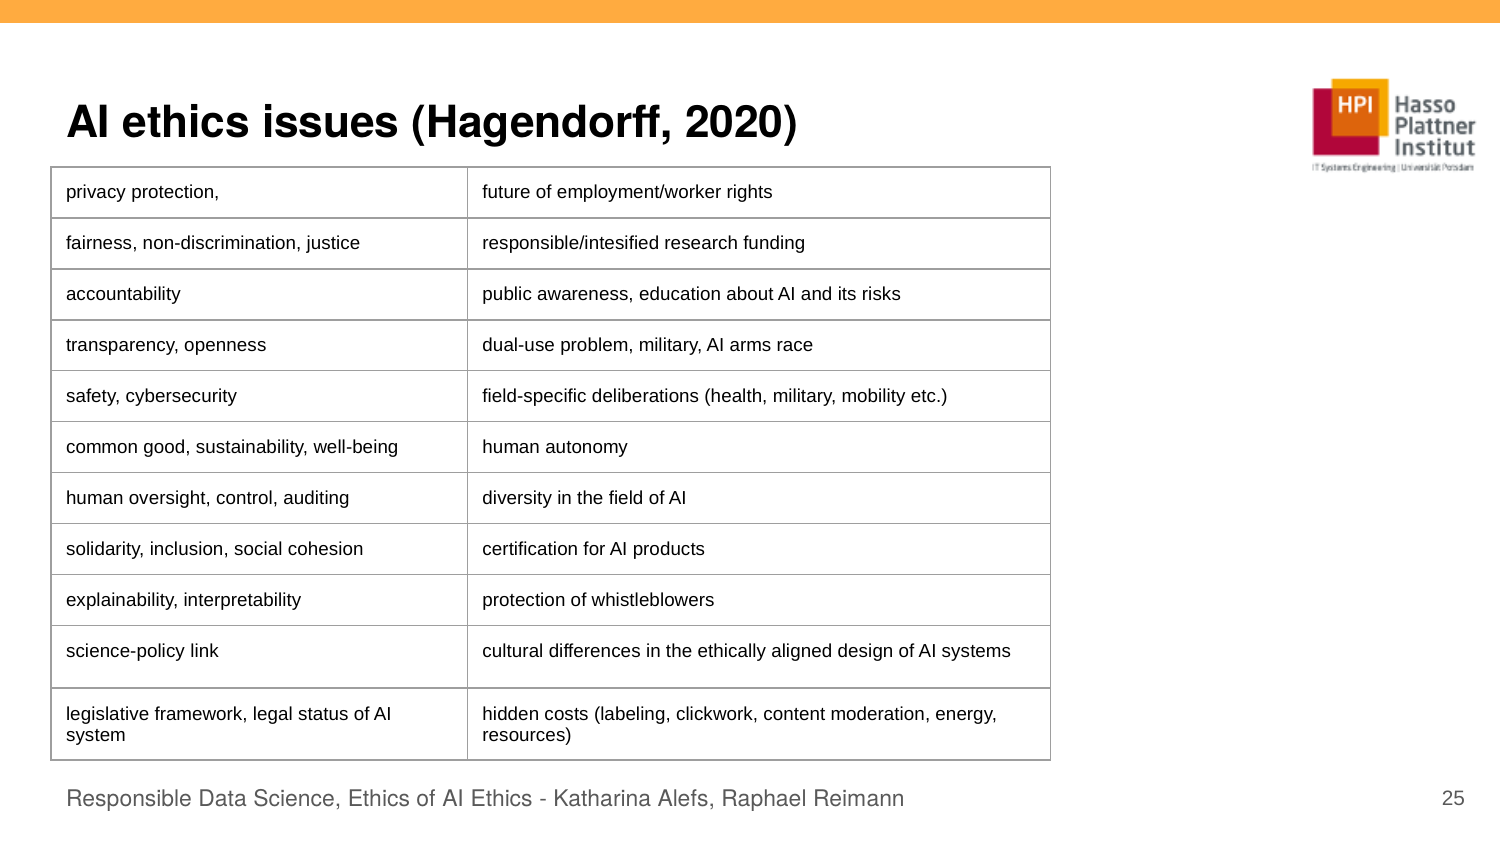

# AI ethics issues (Hagendorff, 2020)
| privacy protection, | future of employment/worker rights |
| --- | --- |
| fairness, non-discrimination, justice | responsible/intesified research funding |
| accountability | public awareness, education about AI and its risks |
| transparency, openness | dual-use problem, military, AI arms race |
| safety, cybersecurity | field-specific deliberations (health, military, mobility etc.) |
| common good, sustainability, well-being | human autonomy |
| human oversight, control, auditing | diversity in the field of AI |
| solidarity, inclusion, social cohesion | certification for AI products |
| explainability, interpretability | protection of whistleblowers |
| science-policy link | cultural differences in the ethically aligned design of AI systems |
| legislative framework, legal status of AI system | hidden costs (labeling, clickwork, content moderation, energy, resources) |
25
Responsible Data Science, Ethics of AI Ethics - Katharina Alefs, Raphael Reimann